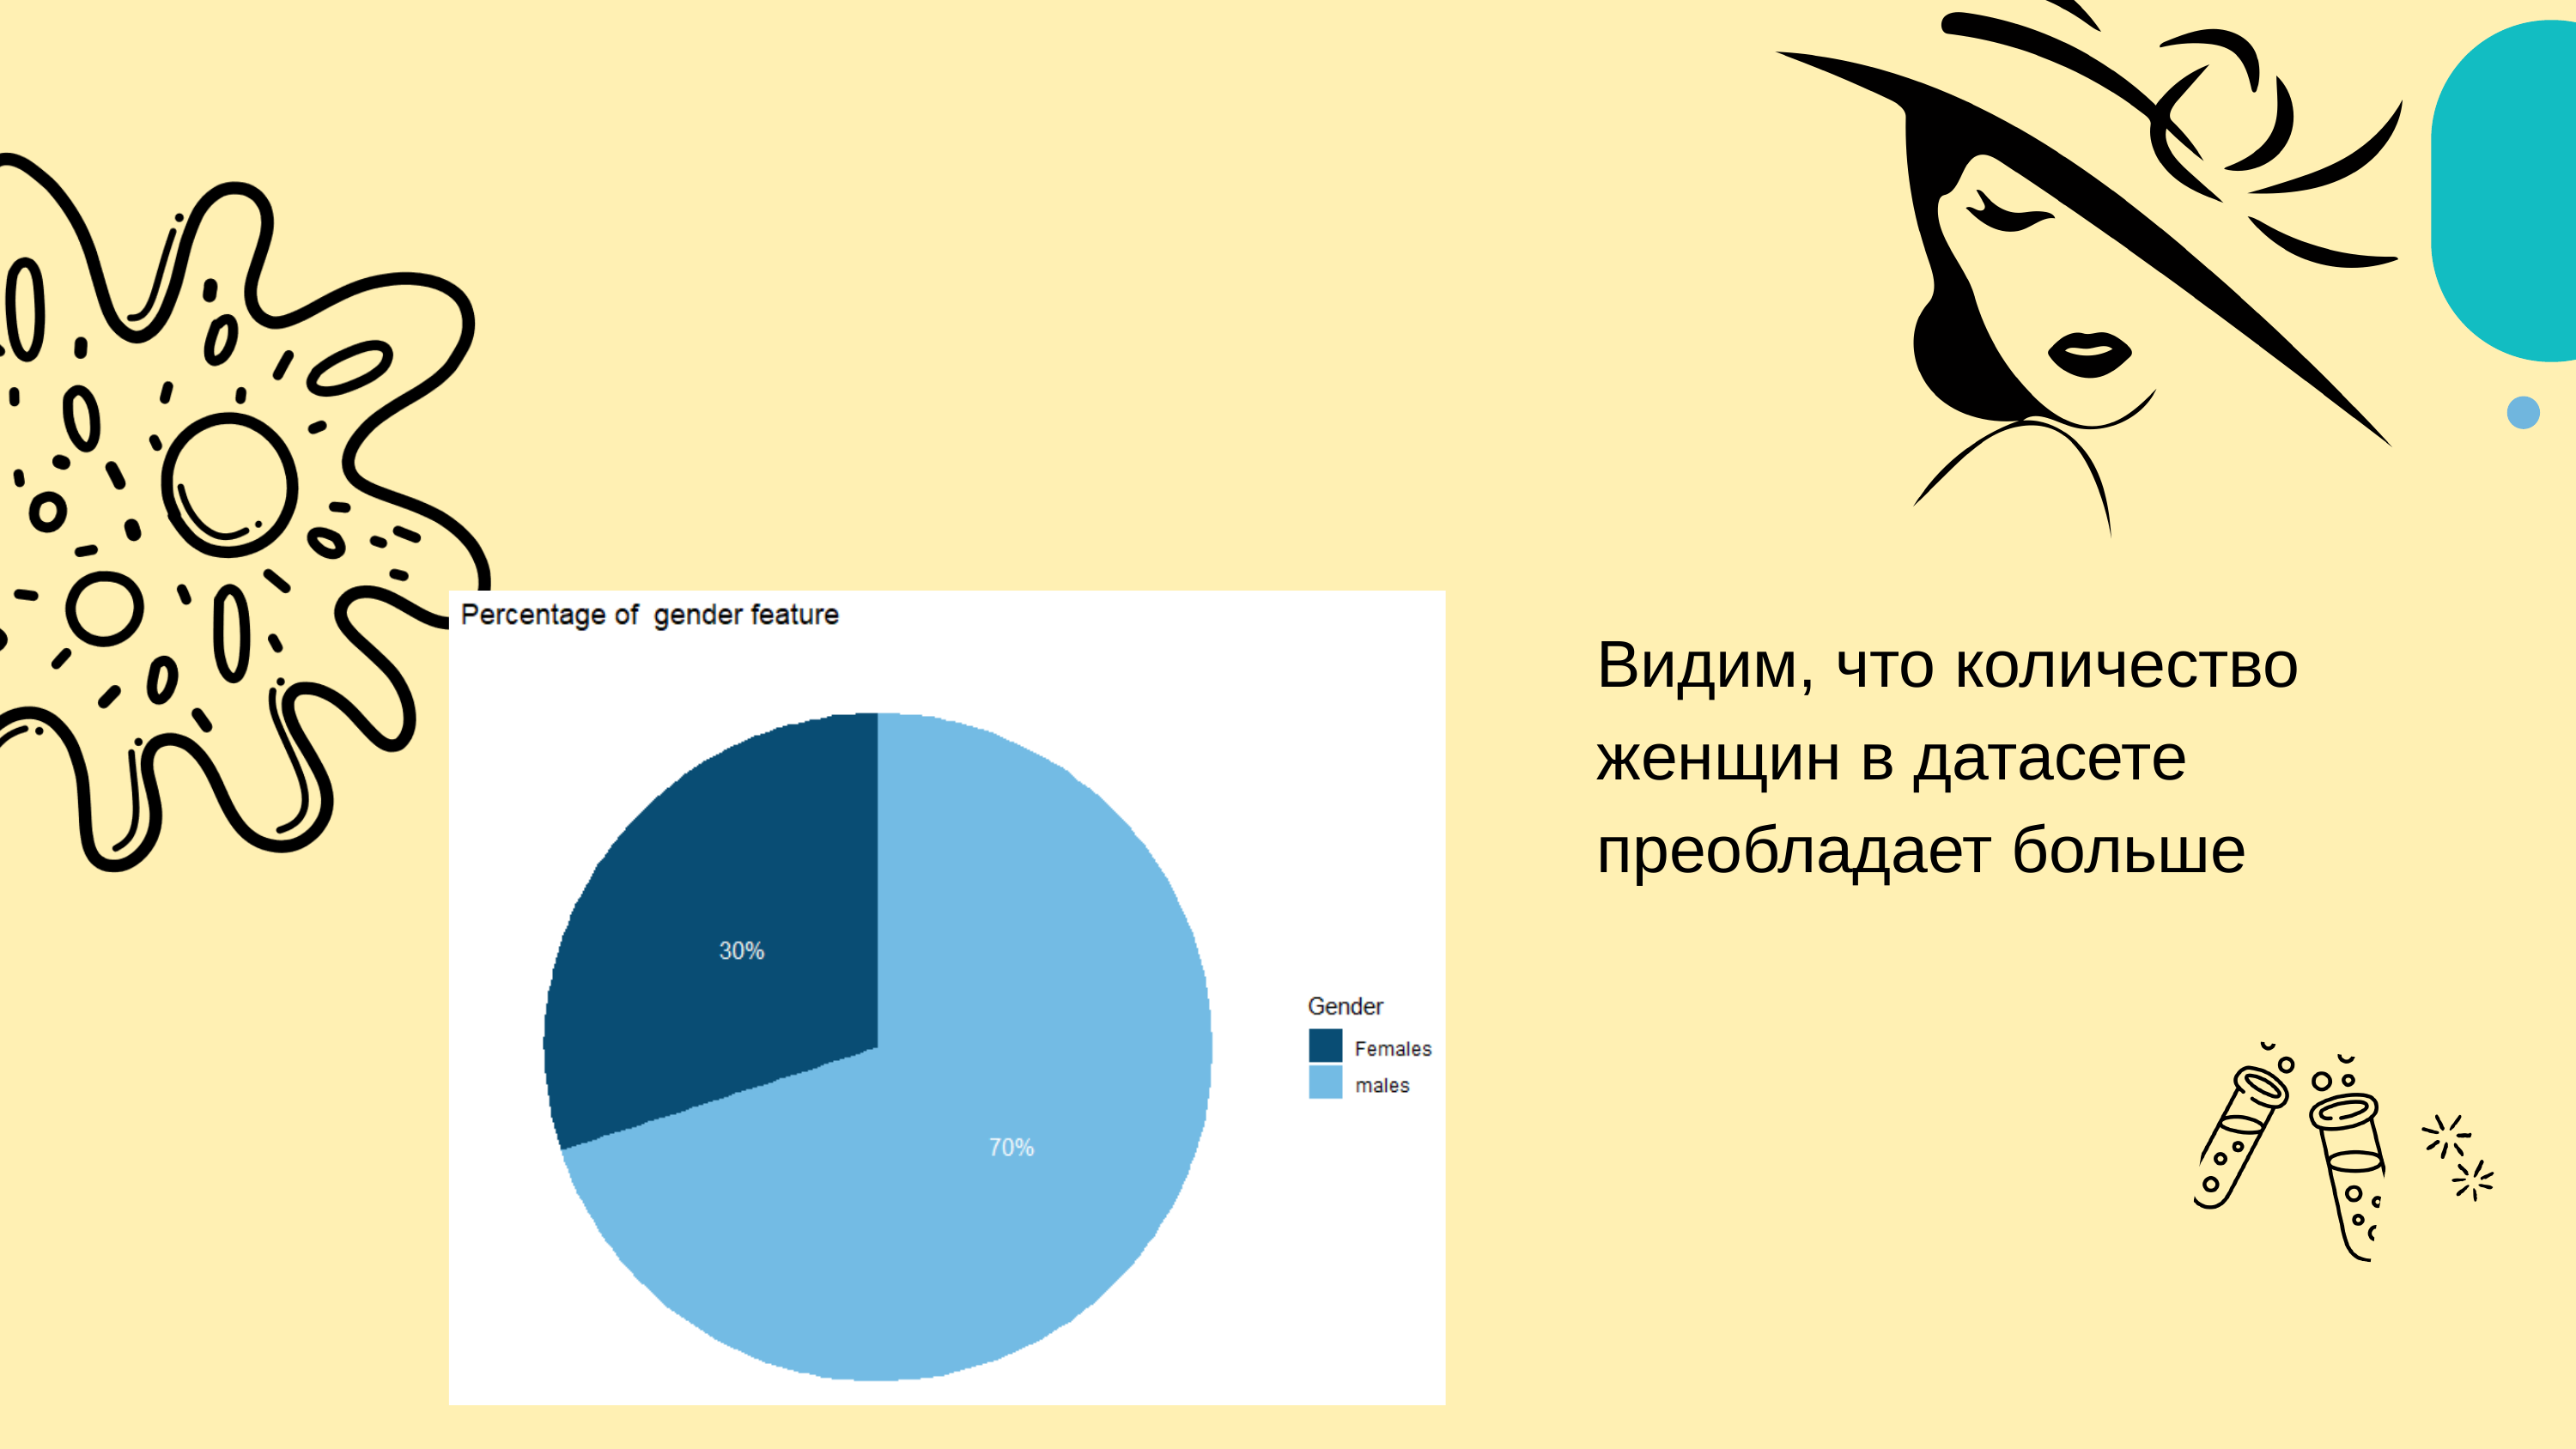

Видим, что количество женщин в датасете преобладает больше